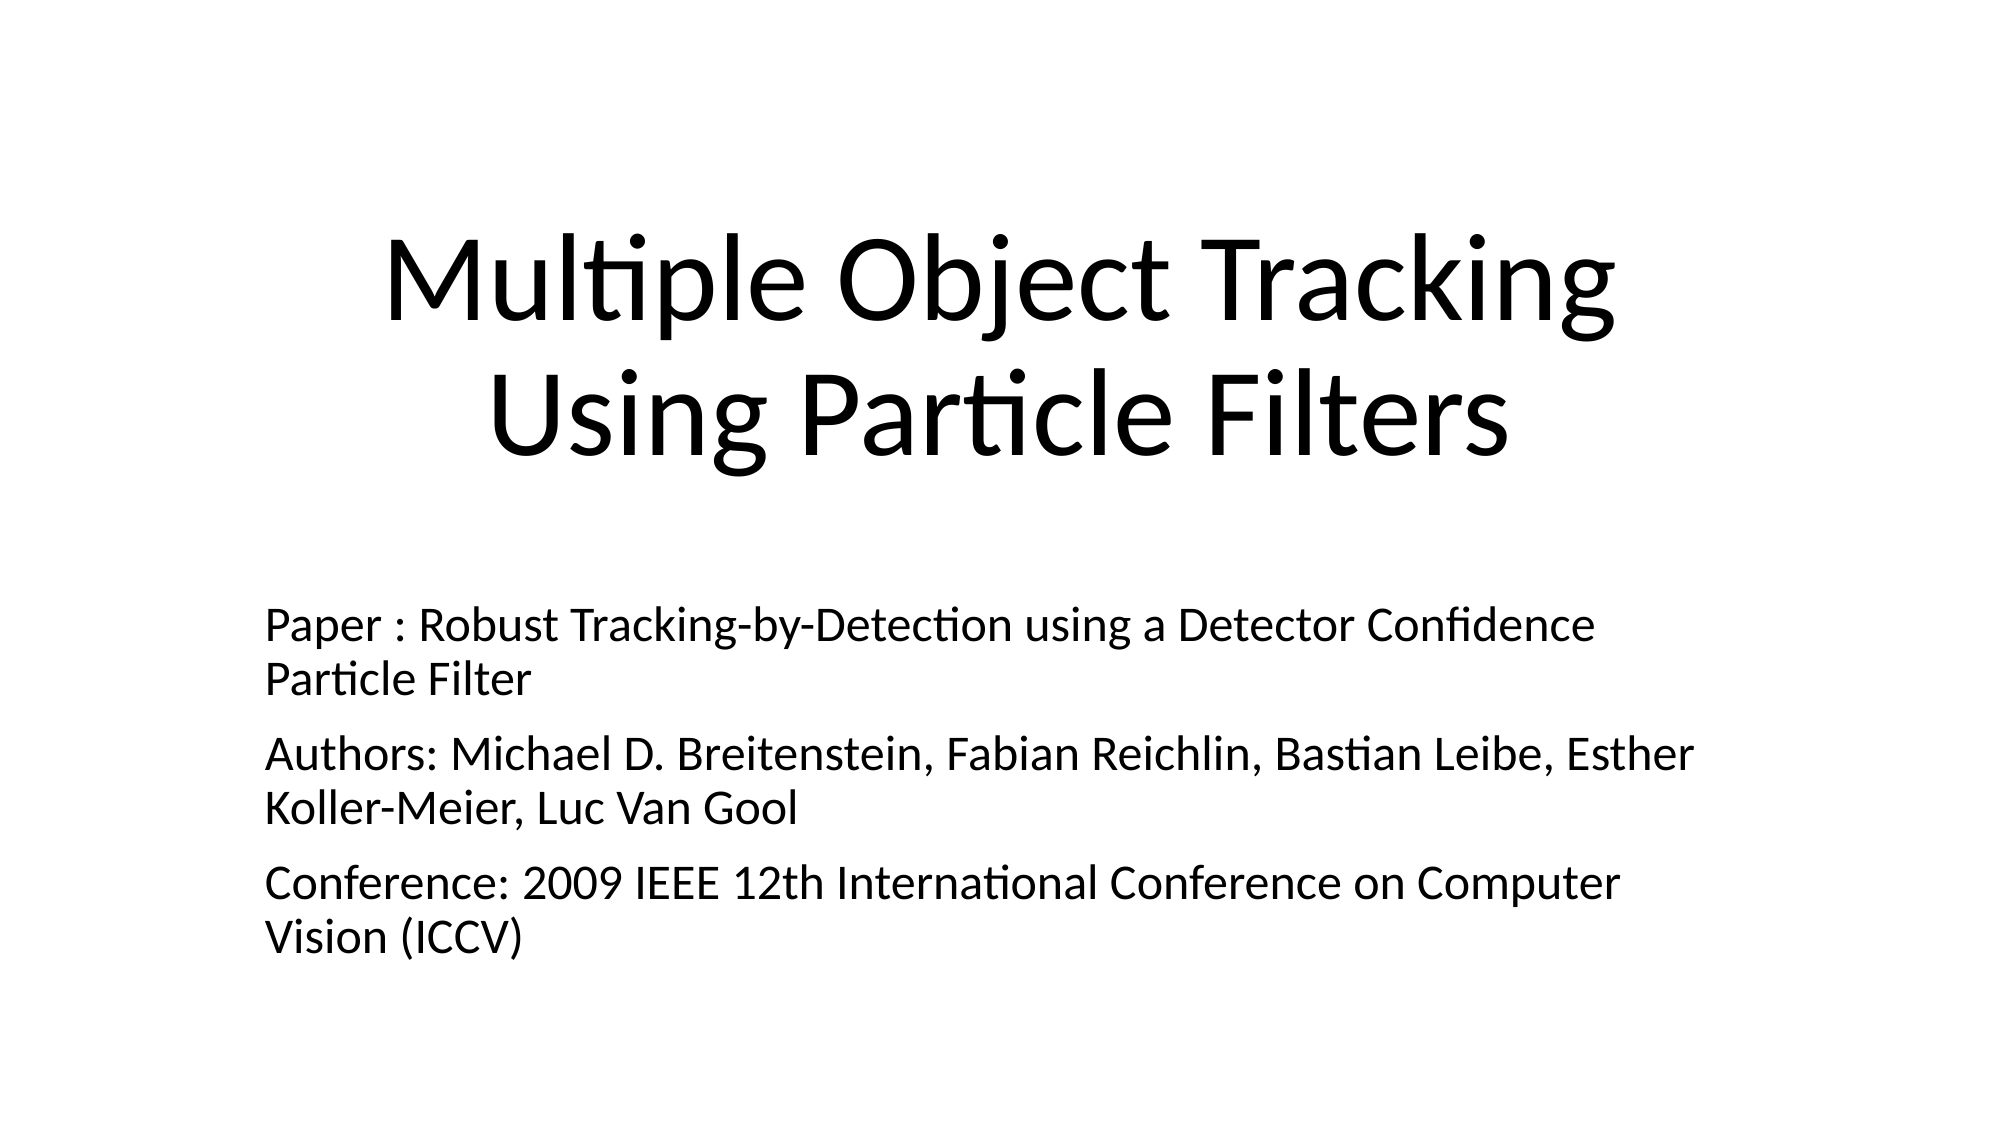

# Multiple Object Tracking Using Particle Filters
Paper : Robust Tracking-by-Detection using a Detector Confidence Particle Filter
Authors: Michael D. Breitenstein, Fabian Reichlin, Bastian Leibe, Esther Koller-Meier, Luc Van Gool
Conference: 2009 IEEE 12th International Conference on Computer Vision (ICCV)